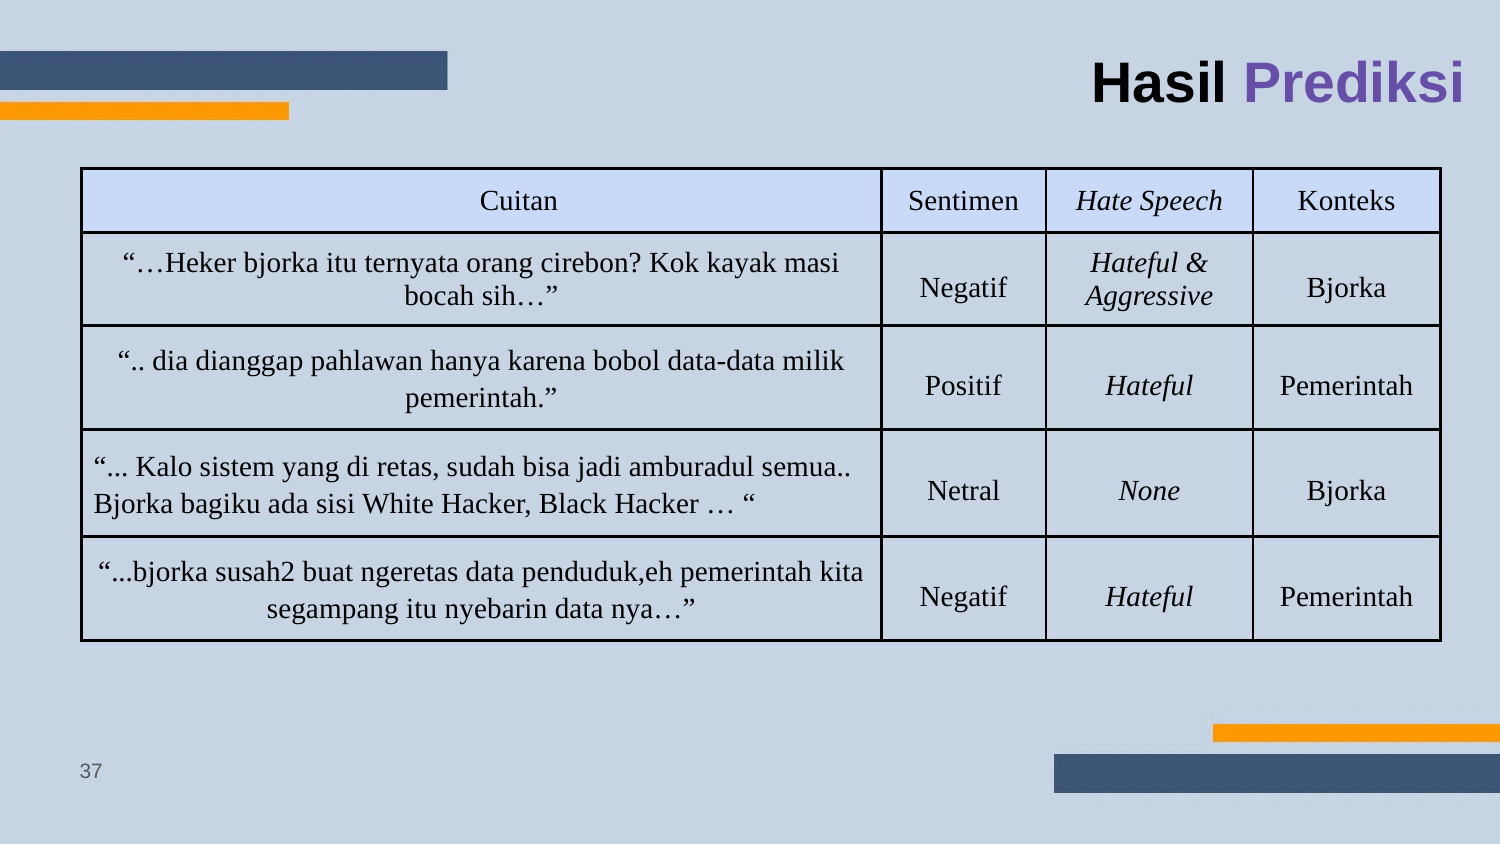

# Hasil Prediksi
| Cuitan | Sentimen | Hate Speech | Konteks |
| --- | --- | --- | --- |
| “…Heker bjorka itu ternyata orang cirebon? Kok kayak masi bocah sih…” | Negatif | Hateful & Aggressive | Bjorka |
| “.. dia dianggap pahlawan hanya karena bobol data-data milik pemerintah.” | Positif | Hateful | Pemerintah |
| “... Kalo sistem yang di retas, sudah bisa jadi amburadul semua.. Bjorka bagiku ada sisi White Hacker, Black Hacker … “ | Netral | None | Bjorka |
| “...bjorka susah2 buat ngeretas data penduduk,eh pemerintah kita segampang itu nyebarin data nya…” | Negatif | Hateful | Pemerintah |
37